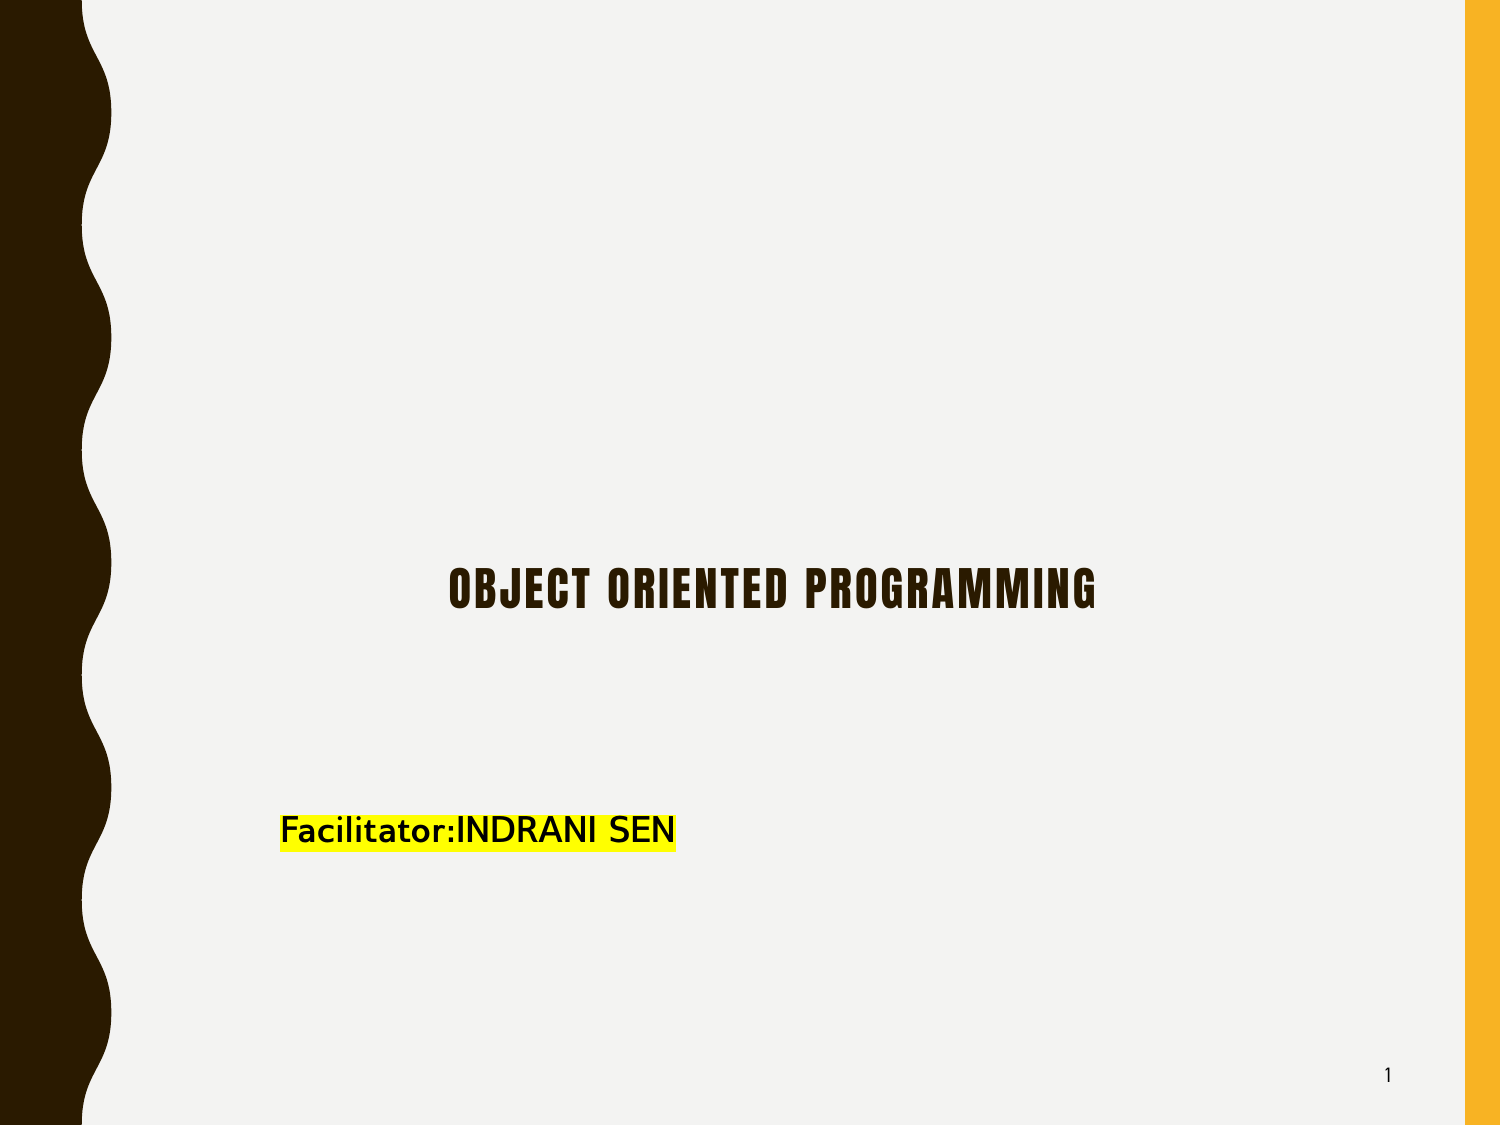

# object oriented programming
Facilitator:INDRANI SEN
1